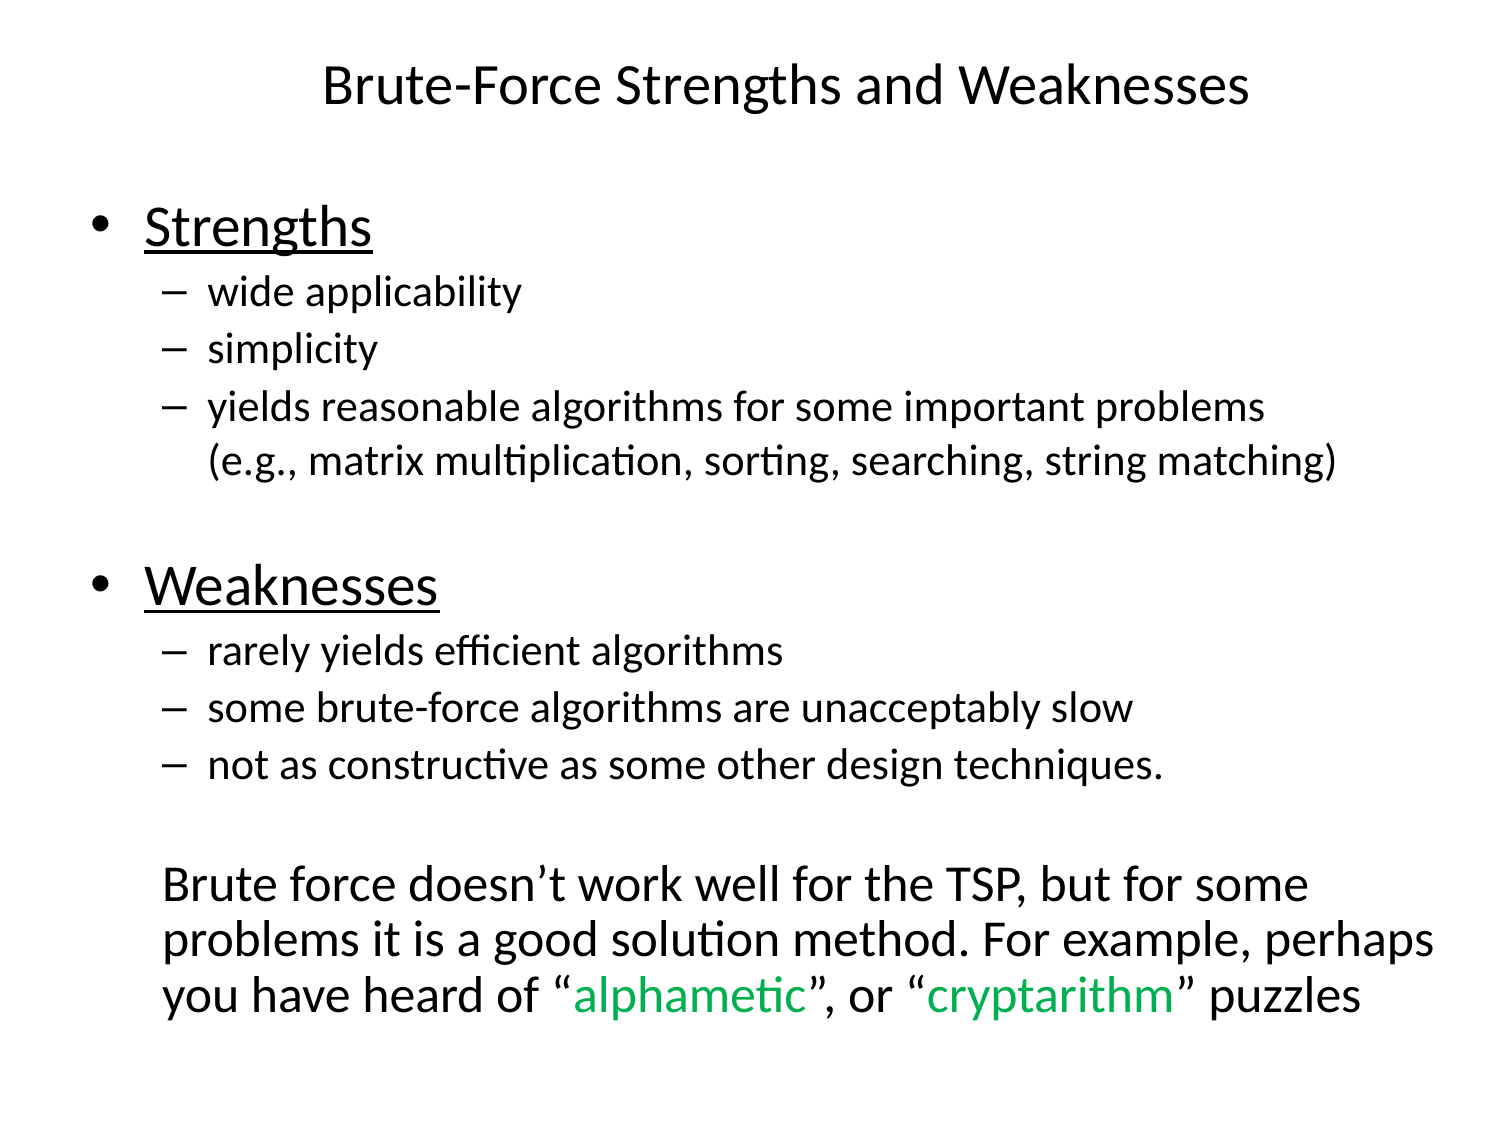

# Brute-Force Strengths and Weaknesses
Strengths
wide applicability
simplicity
yields reasonable algorithms for some important problems
(e.g., matrix multiplication, sorting, searching, string matching)
Weaknesses
rarely yields efficient algorithms
some brute-force algorithms are unacceptably slow
not as constructive as some other design techniques.

Brute force doesn’t work well for the TSP, but for some problems it is a good solution method. For example, perhaps you have heard of “alphametic”, or “cryptarithm” puzzles